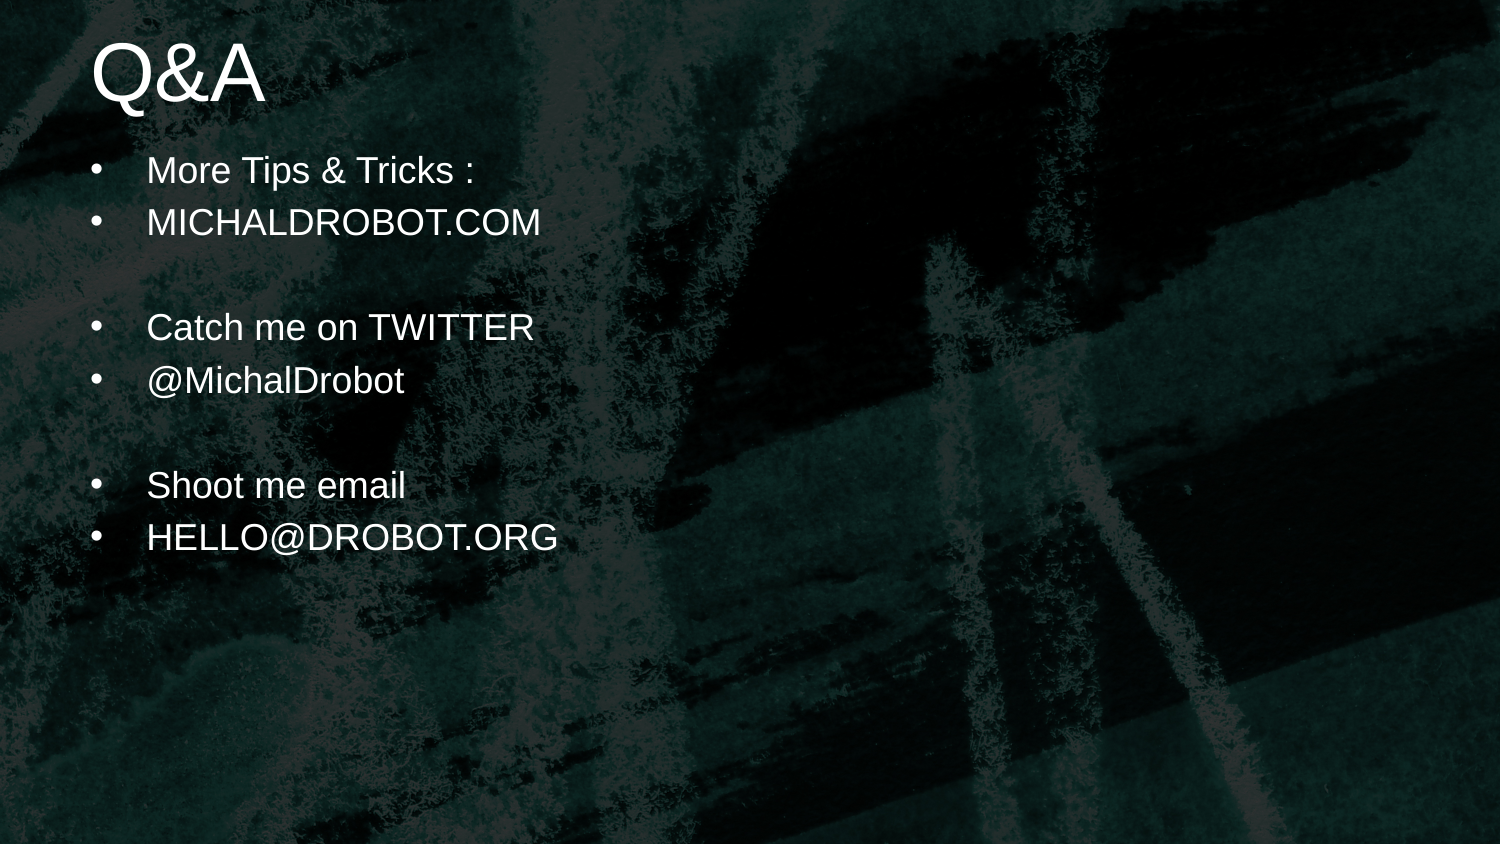

# Q&A
More Tips & Tricks :
MICHALDROBOT.COM

Catch me on TWITTER
@MichalDrobot

Shoot me email
HELLO@DROBOT.ORG